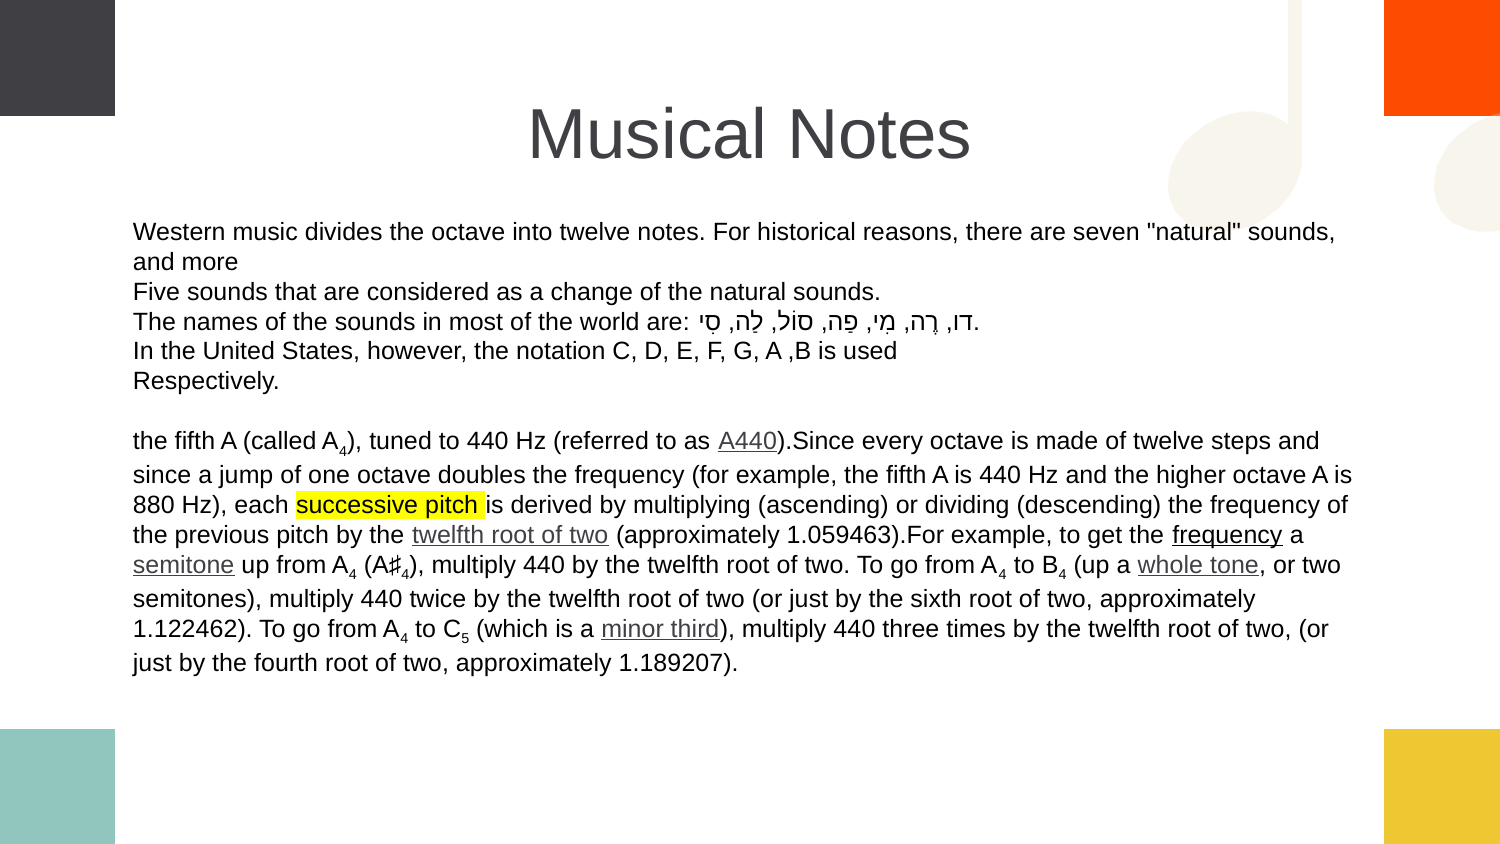

# Musical Notes
Western music divides the octave into twelve notes. For historical reasons, there are seven "natural" sounds, and more
Five sounds that are considered as a change of the natural sounds.
The names of the sounds in most of the world are: דו, רֶה, מִי, פַה, סוֹל, לַה, סִי.
In the United States, however, the notation C, D, E, F, G, A ,B is used
Respectively.

the fifth A (called A4), tuned to 440 Hz (referred to as A440).Since every octave is made of twelve steps and since a jump of one octave doubles the frequency (for example, the fifth A is 440 Hz and the higher octave A is 880 Hz), each successive pitch is derived by multiplying (ascending) or dividing (descending) the frequency of the previous pitch by the twelfth root of two (approximately 1.059463).For example, to get the frequency a semitone up from A4 (A♯4), multiply 440 by the twelfth root of two. To go from A4 to B4 (up a whole tone, or two semitones), multiply 440 twice by the twelfth root of two (or just by the sixth root of two, approximately 1.122462). To go from A4 to C5 (which is a minor third), multiply 440 three times by the twelfth root of two, (or just by the fourth root of two, approximately 1.189207).